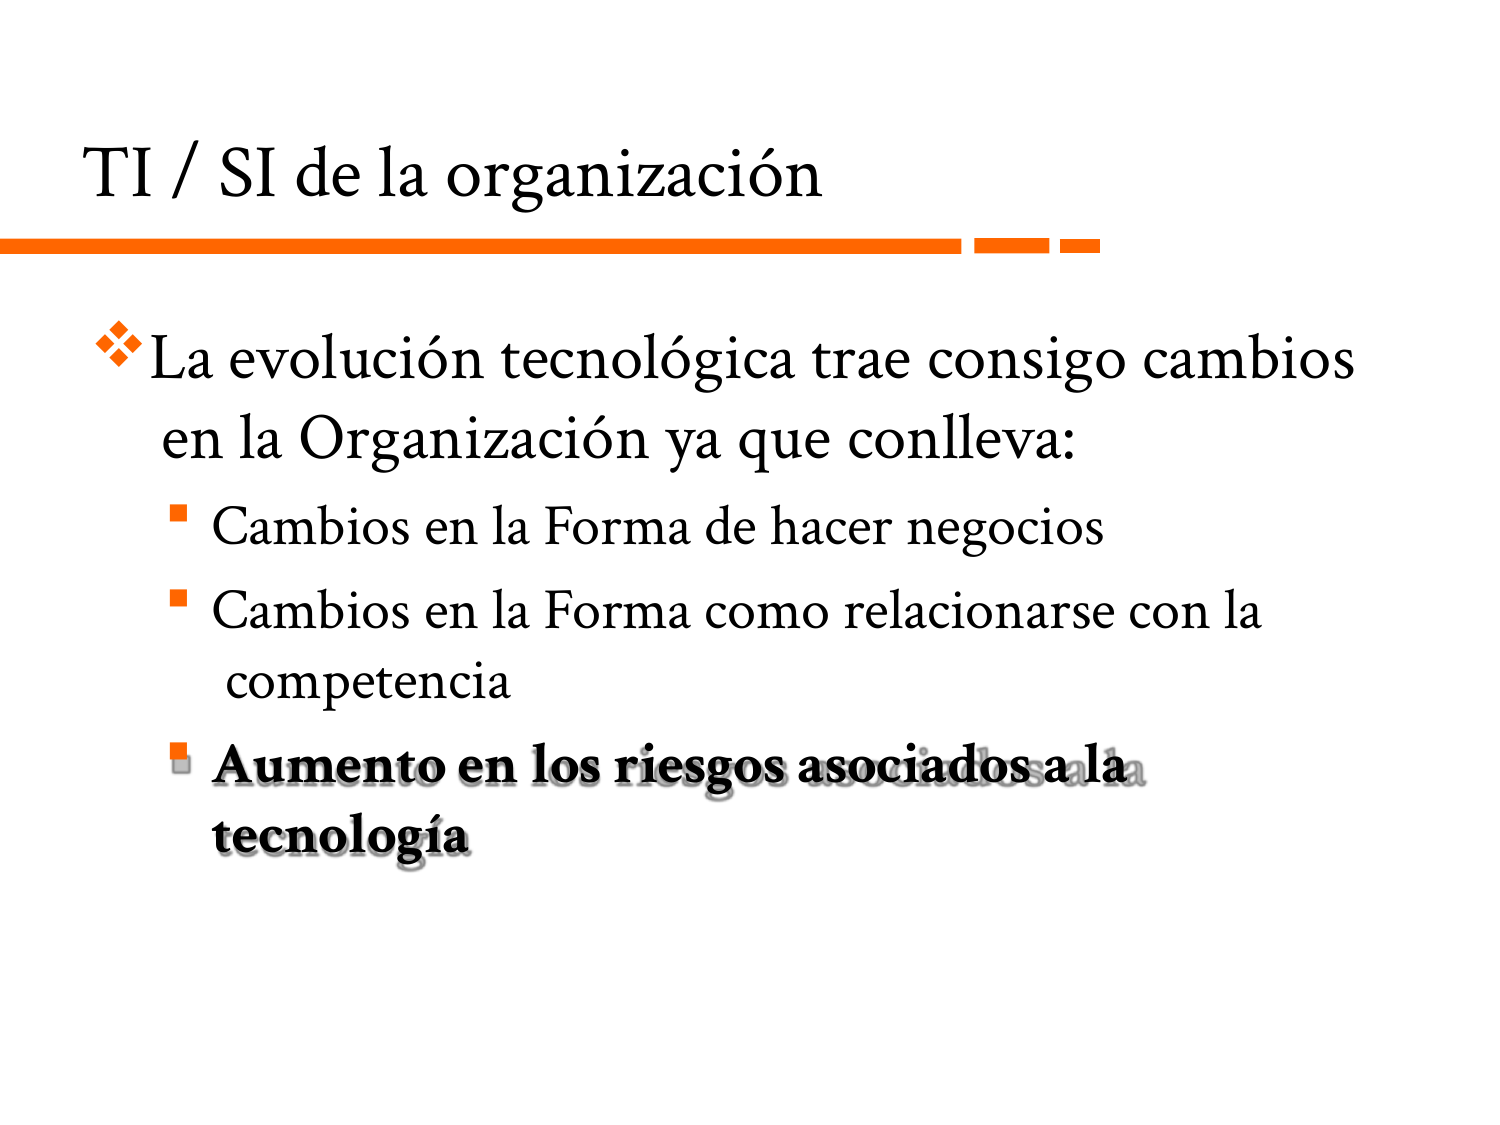

# TI / SI de la organización

La evolución tecnológica trae consigo cambios  en la Organización ya que conlleva:
Cambios en la Forma de hacer negocios
Cambios en la Forma como relacionarse con la  competencia
Aumento en los riesgos asociados a la  tecnología